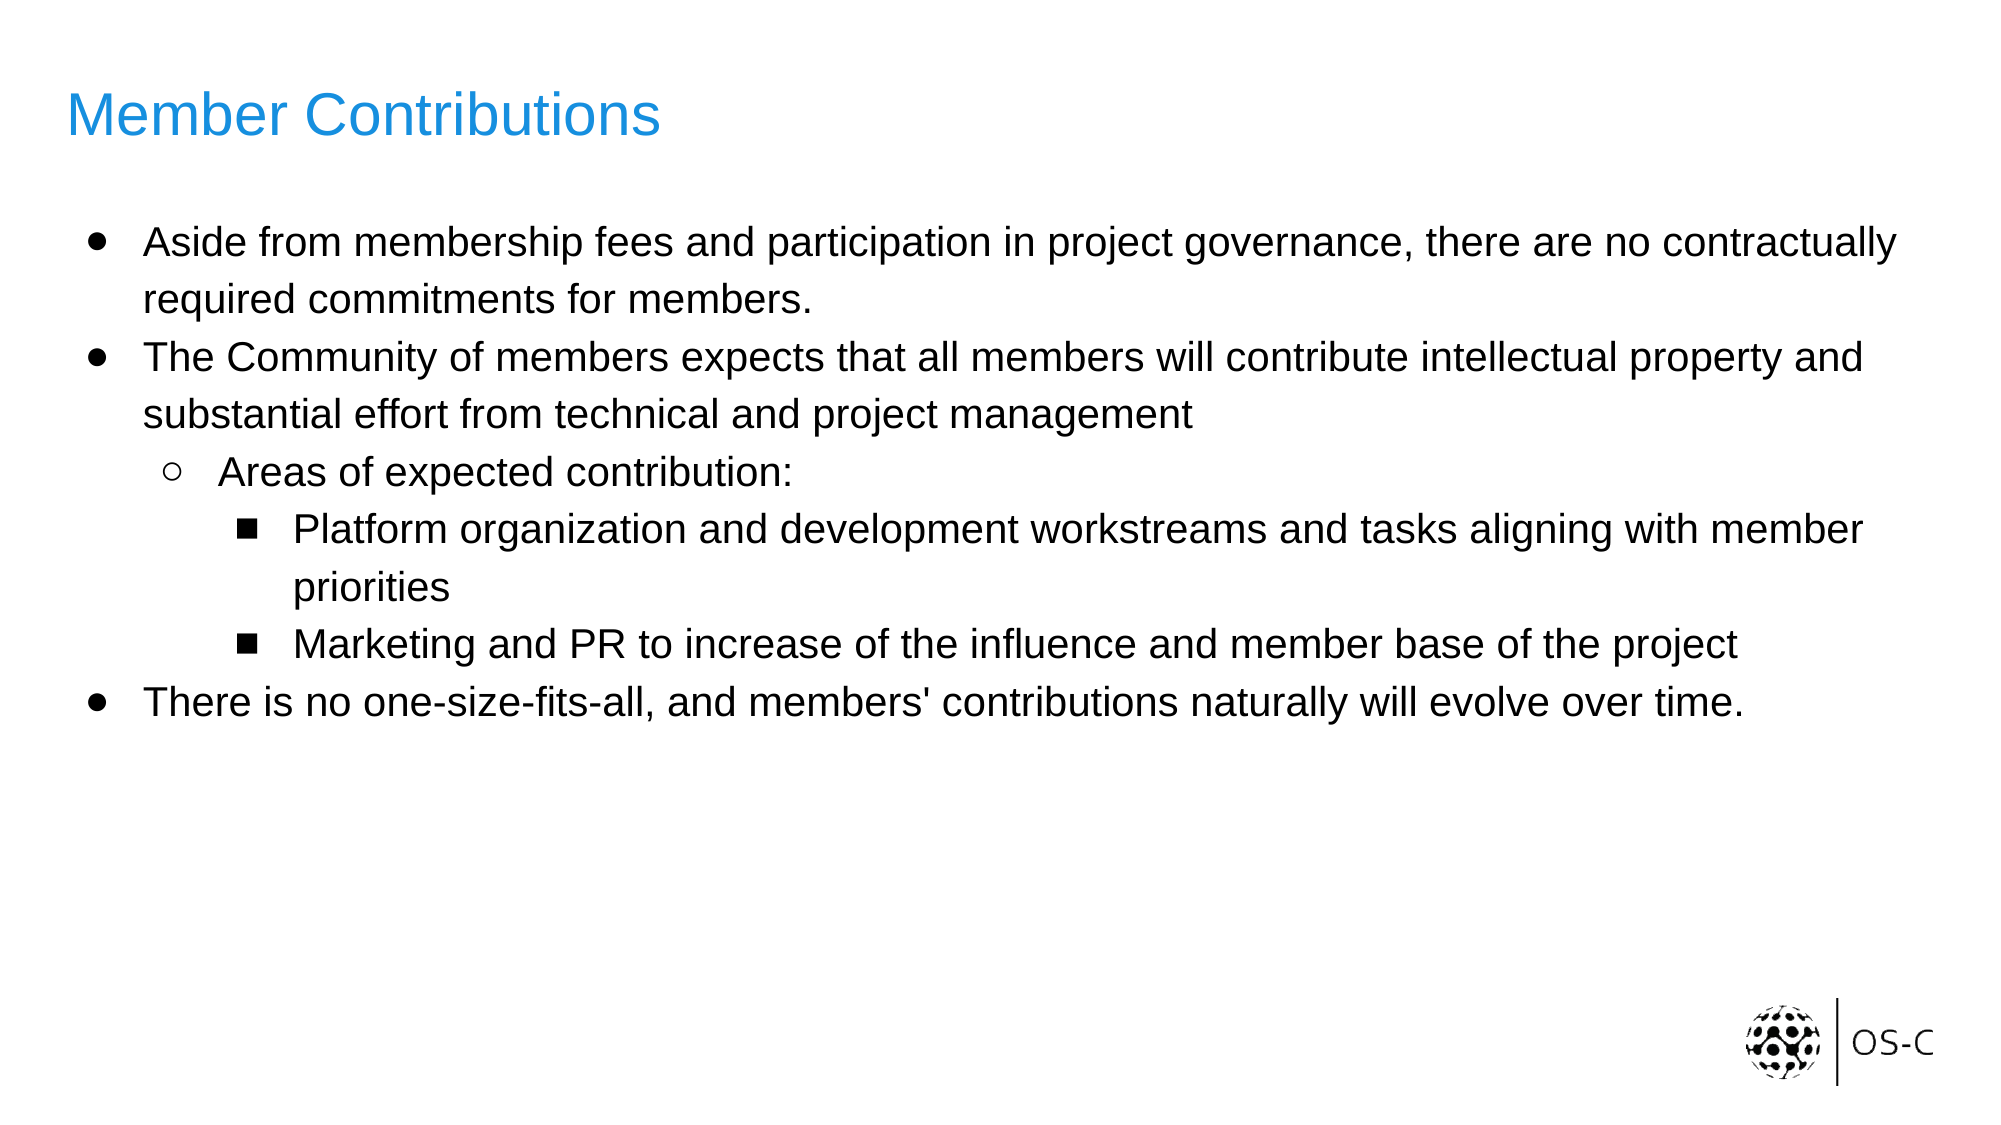

# Member Contributions
Aside from membership fees and participation in project governance, there are no contractually required commitments for members.
The Community of members expects that all members will contribute intellectual property and substantial effort from technical and project management
Areas of expected contribution:
Platform organization and development workstreams and tasks aligning with member priorities
Marketing and PR to increase of the influence and member base of the project
There is no one-size-fits-all, and members' contributions naturally will evolve over time.